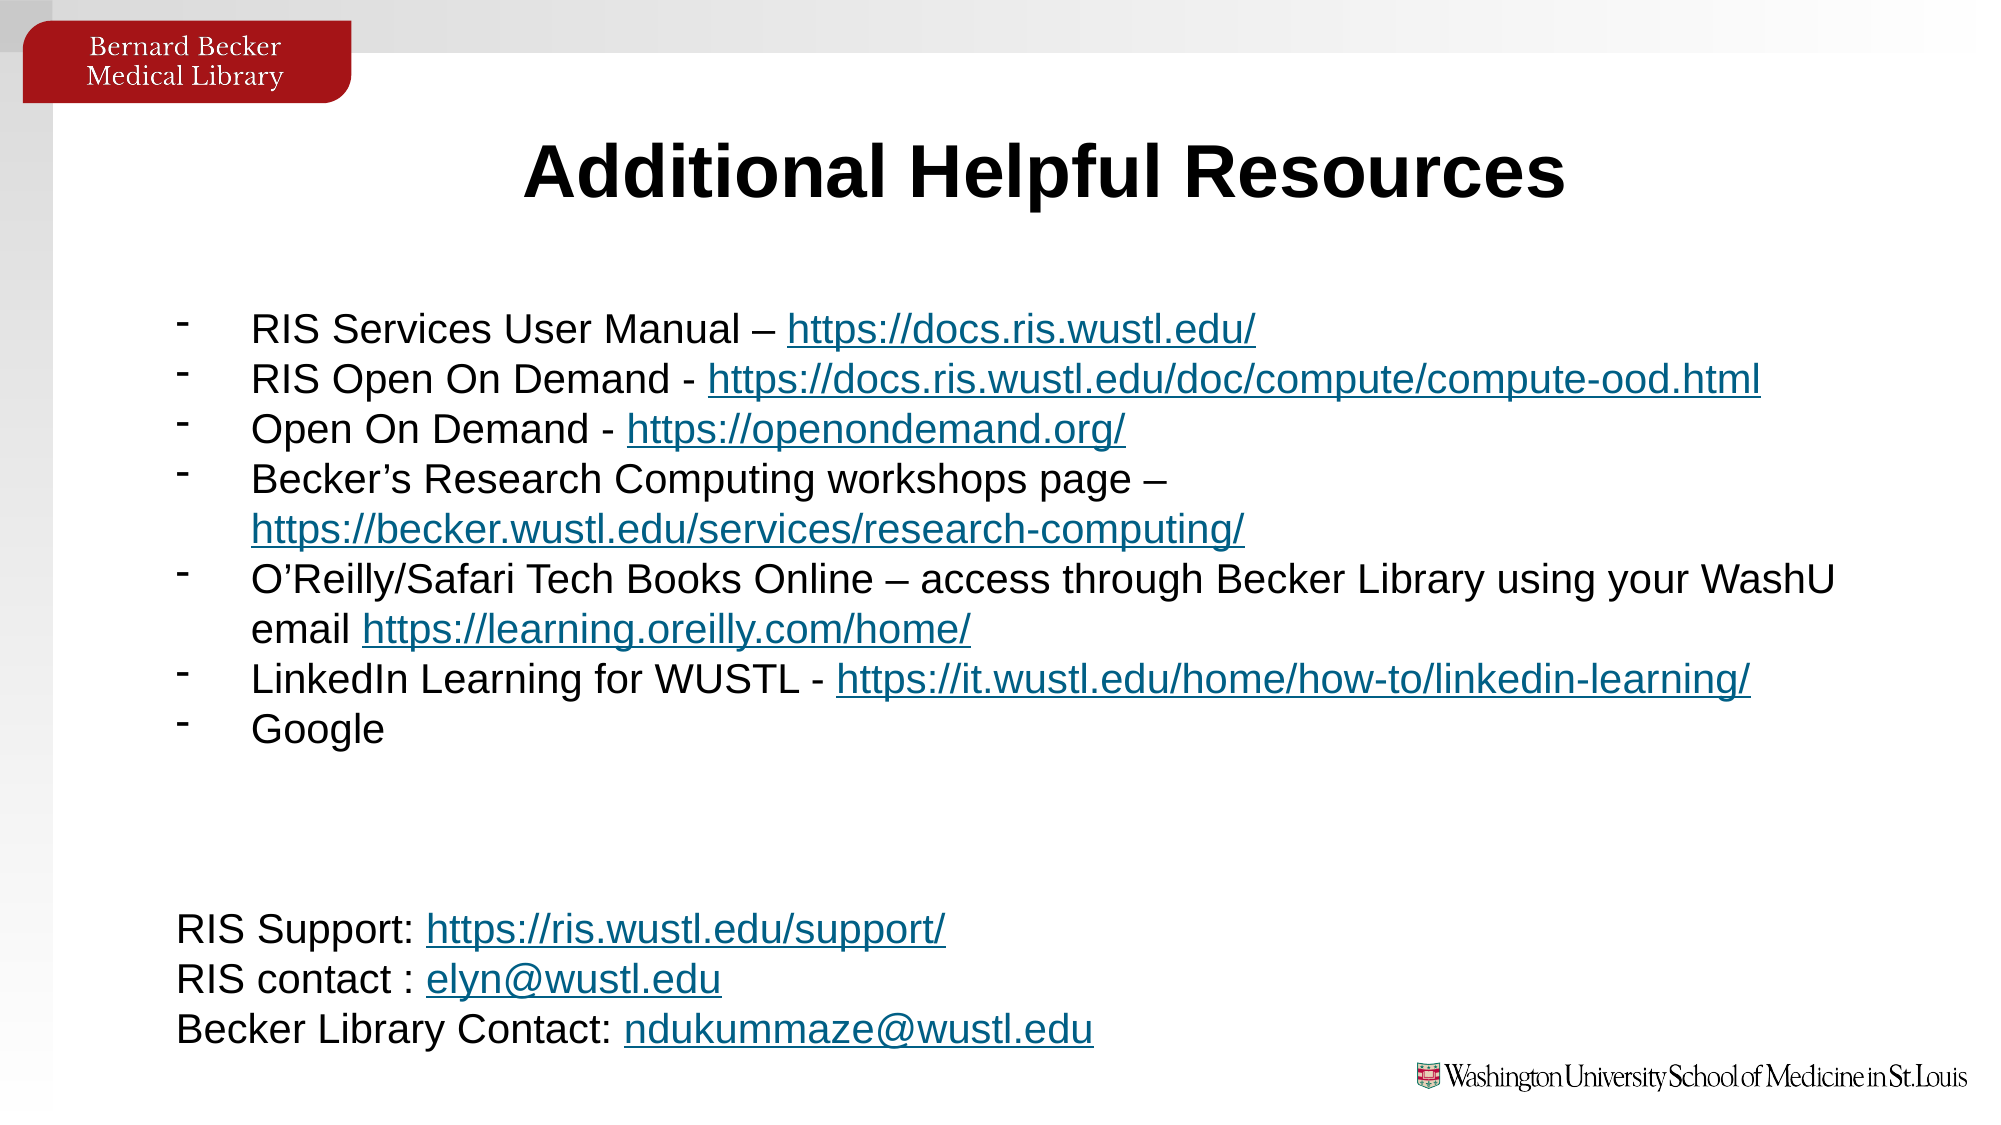

Additional Helpful Resources
RIS Services User Manual – https://docs.ris.wustl.edu/
RIS Open On Demand - https://docs.ris.wustl.edu/doc/compute/compute-ood.html
Open On Demand - https://openondemand.org/
Becker’s Research Computing workshops page – https://becker.wustl.edu/services/research-computing/
O’Reilly/Safari Tech Books Online – access through Becker Library using your WashU email https://learning.oreilly.com/home/
LinkedIn Learning for WUSTL - https://it.wustl.edu/home/how-to/linkedin-learning/
Google

RIS Support: https://ris.wustl.edu/support/
RIS contact : elyn@wustl.edu
Becker Library Contact: ndukummaze@wustl.edu